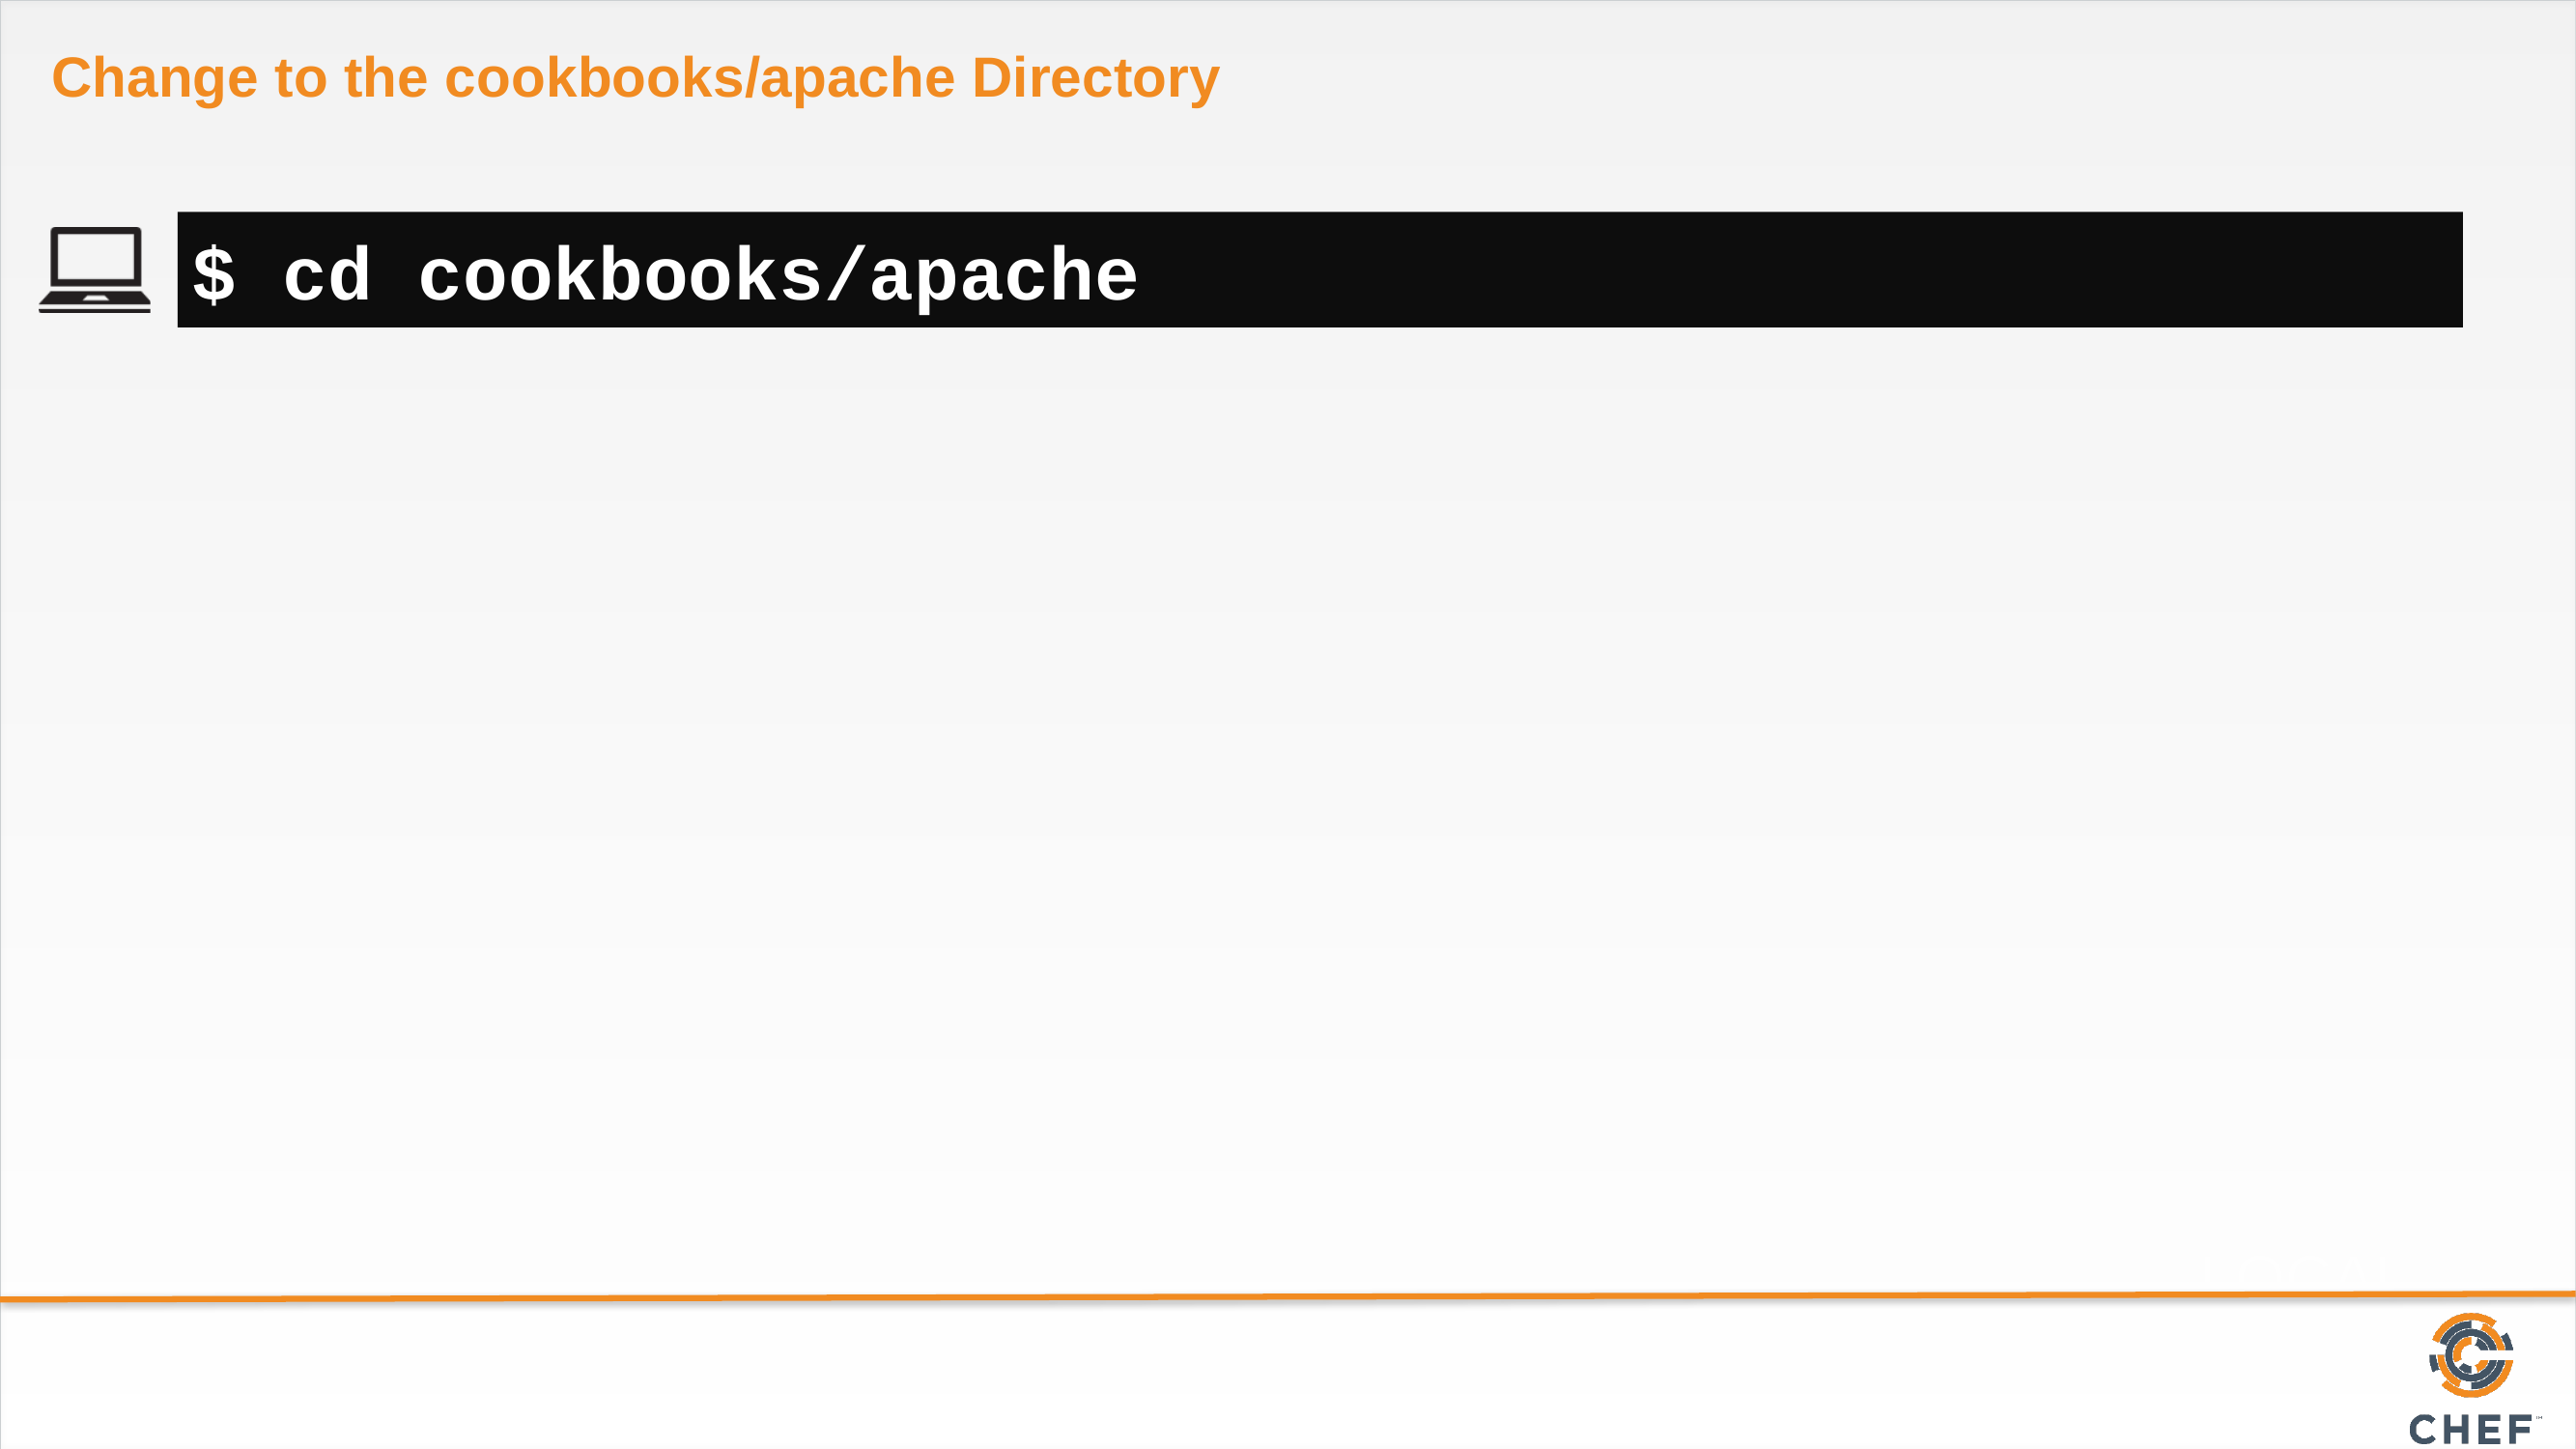

# Change to the cookbooks/apache Directory
$ cd cookbooks/apache